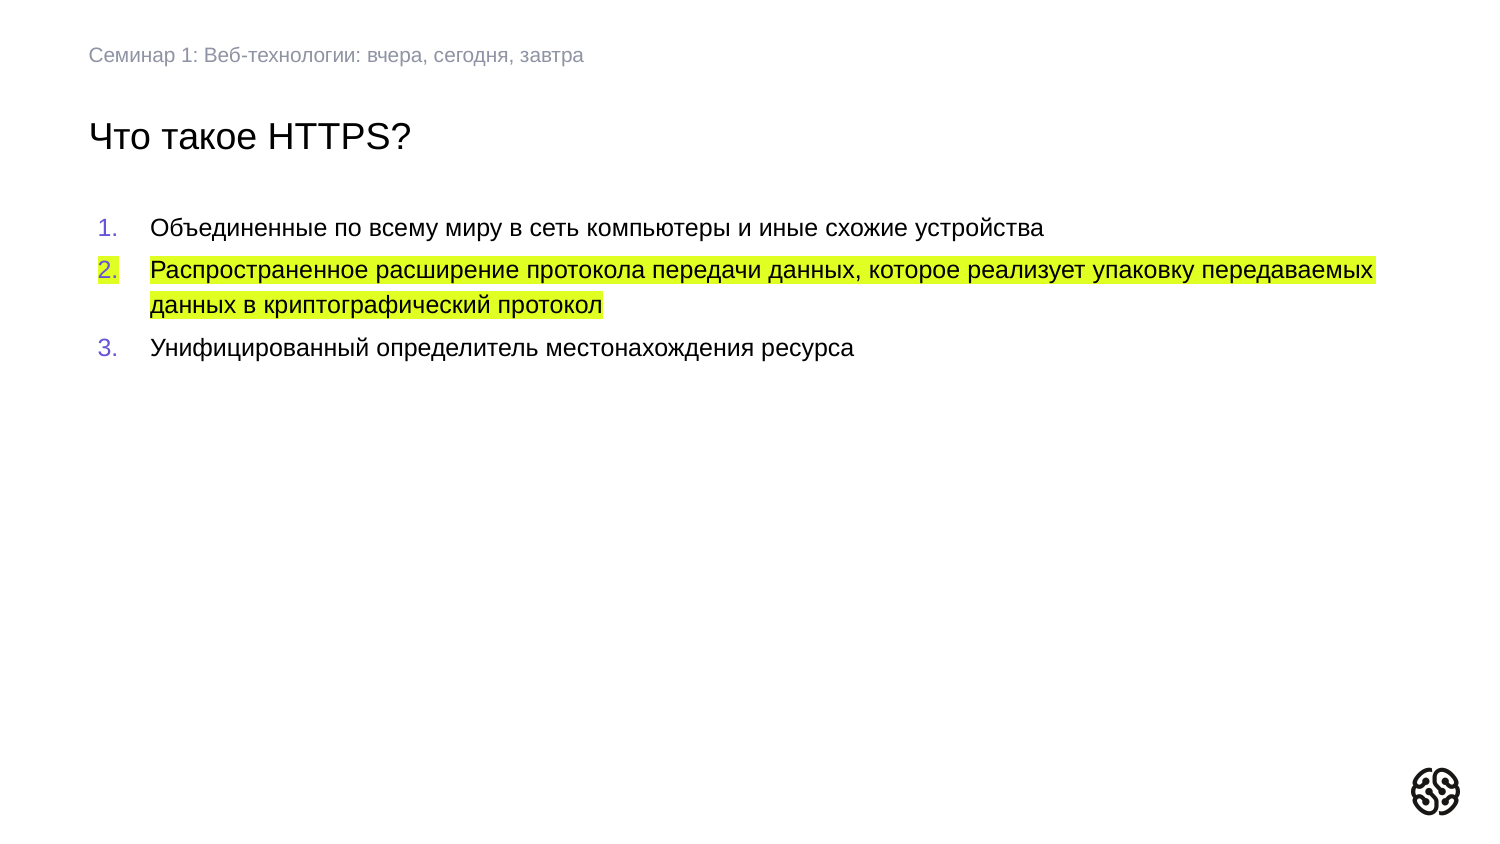

Семинар 1: Веб-технологии: вчера, сегодня, завтра
# Что такое HTTPS?
Объединенные по всему миру в сеть компьютеры и иные схожие устройства
Распространенное расширение протокола передачи данных, которое реализует упаковку передаваемых данных в криптографический протокол
Унифицированный определитель местонахождения ресурса